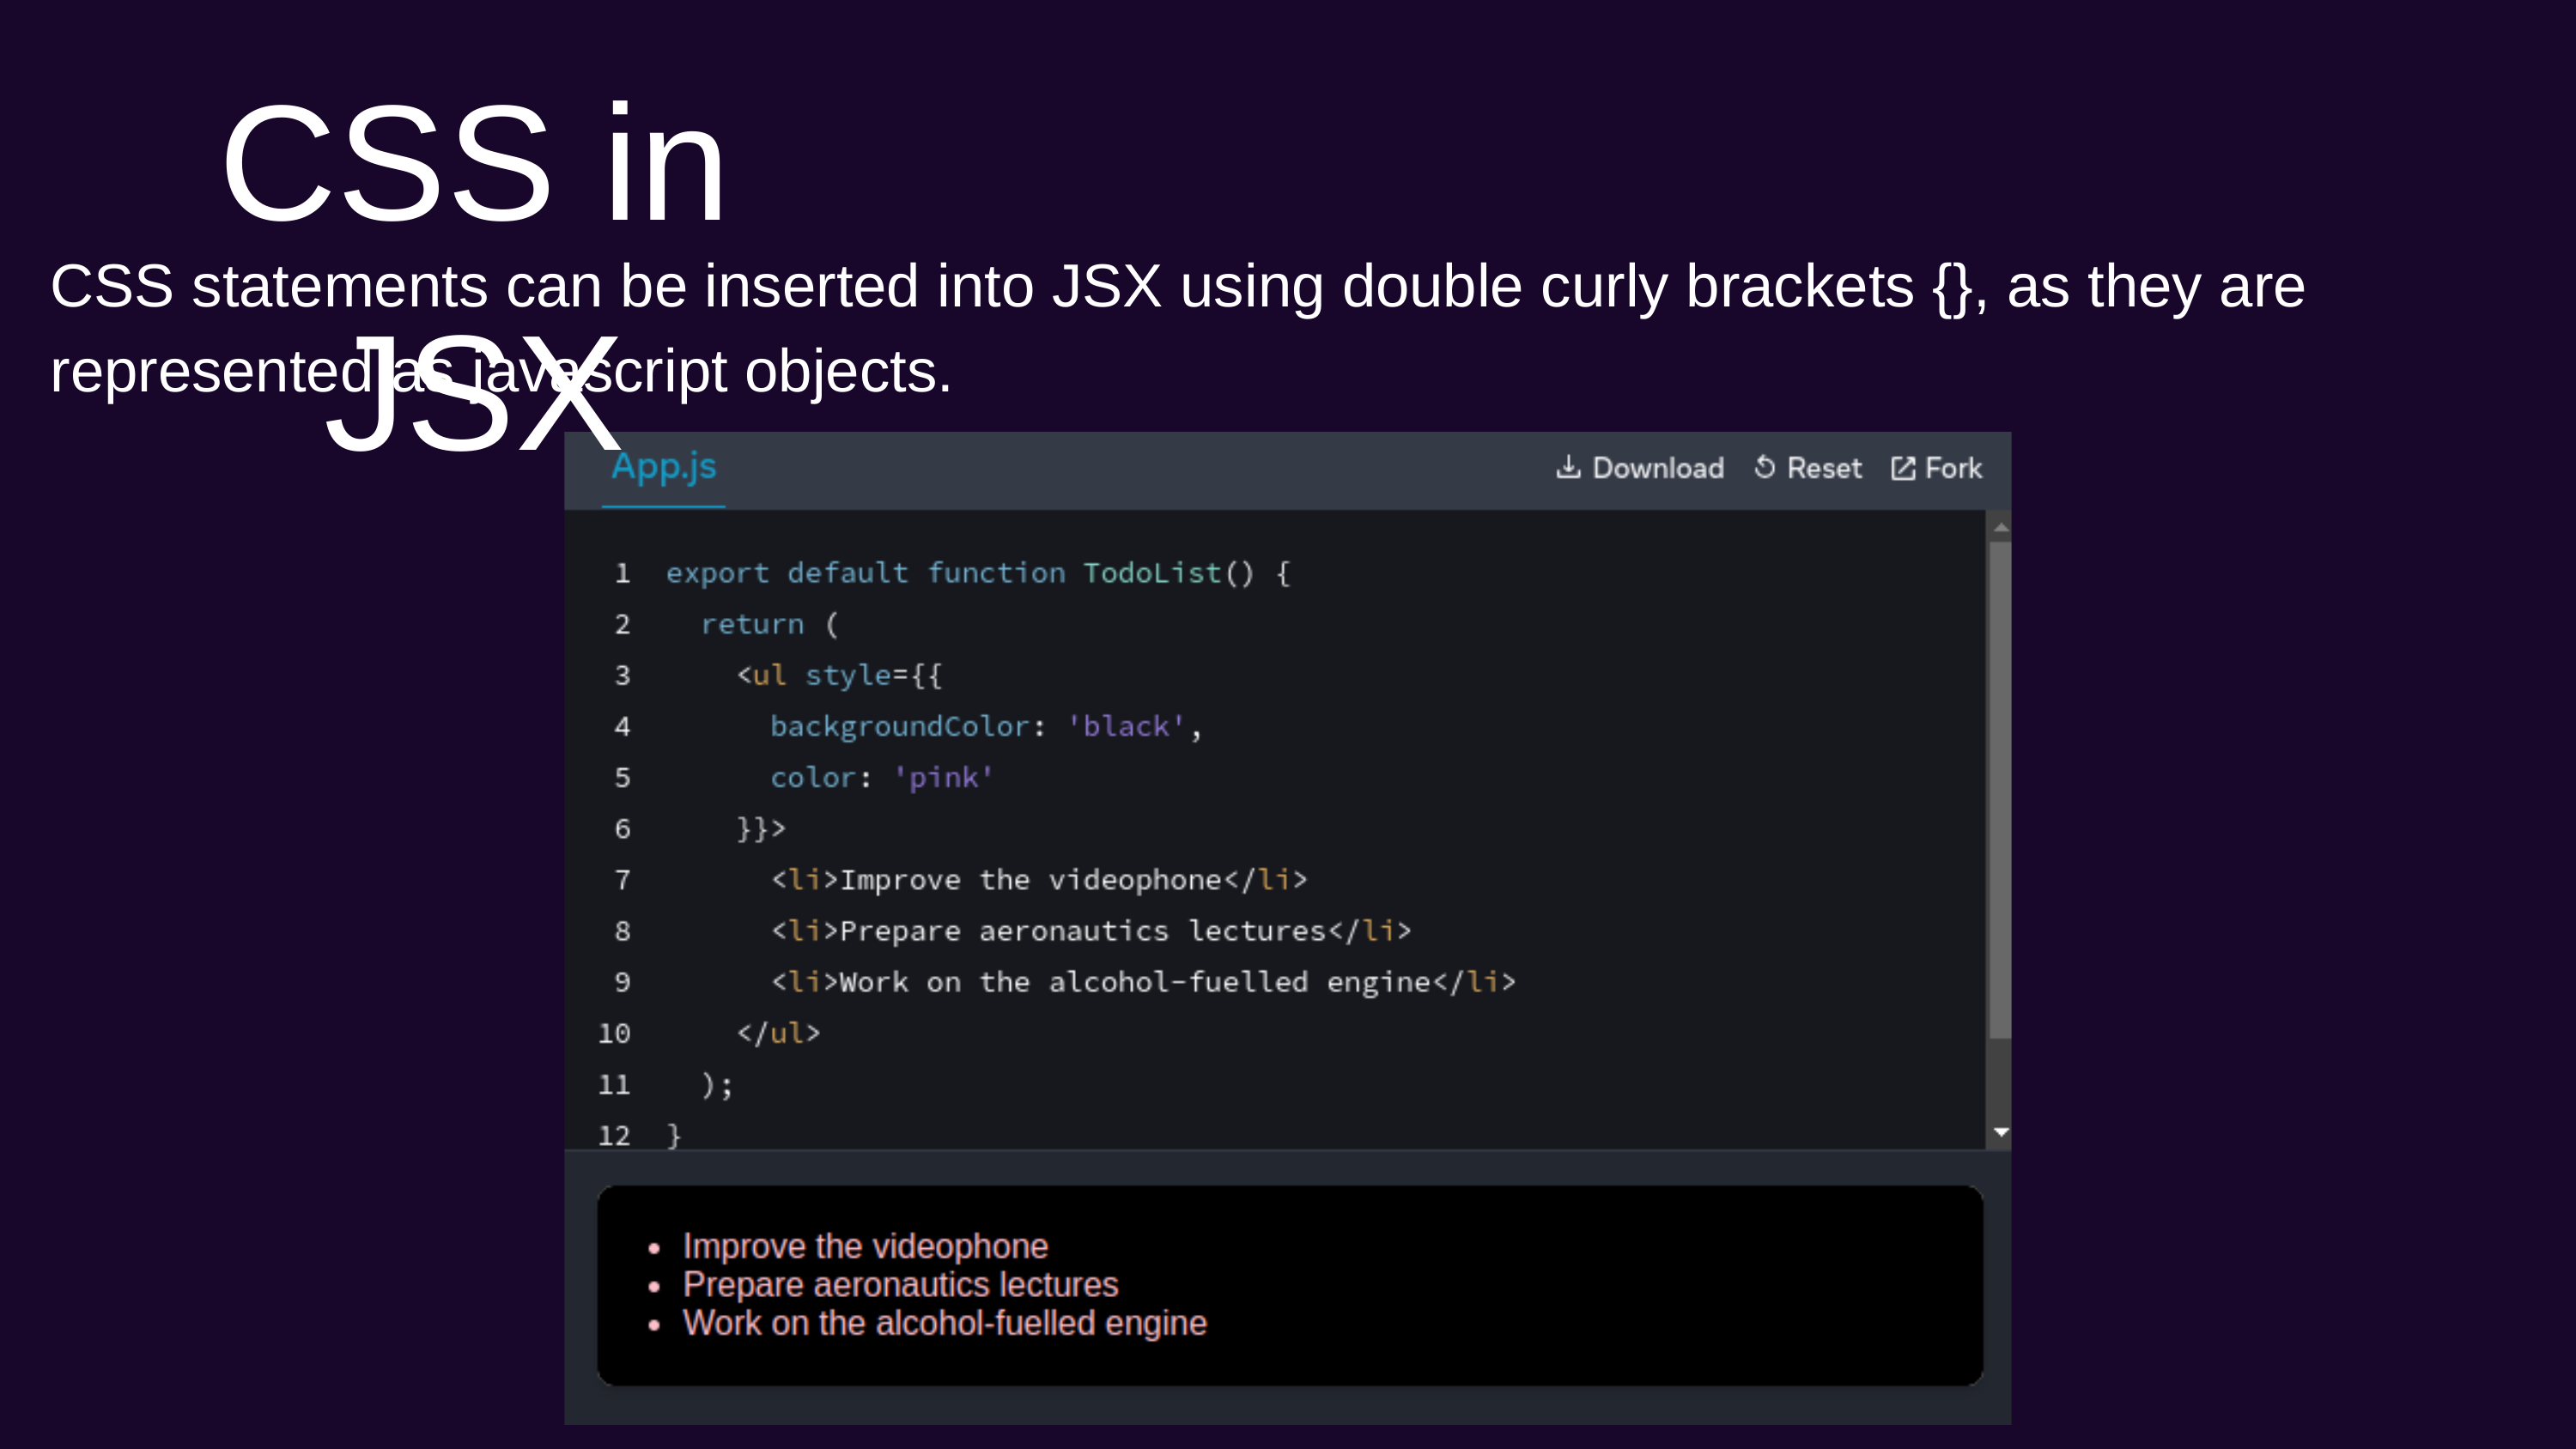

CSS in JSX
CSS statements can be inserted into JSX using double curly brackets {}, as they are represented as javascript objects.